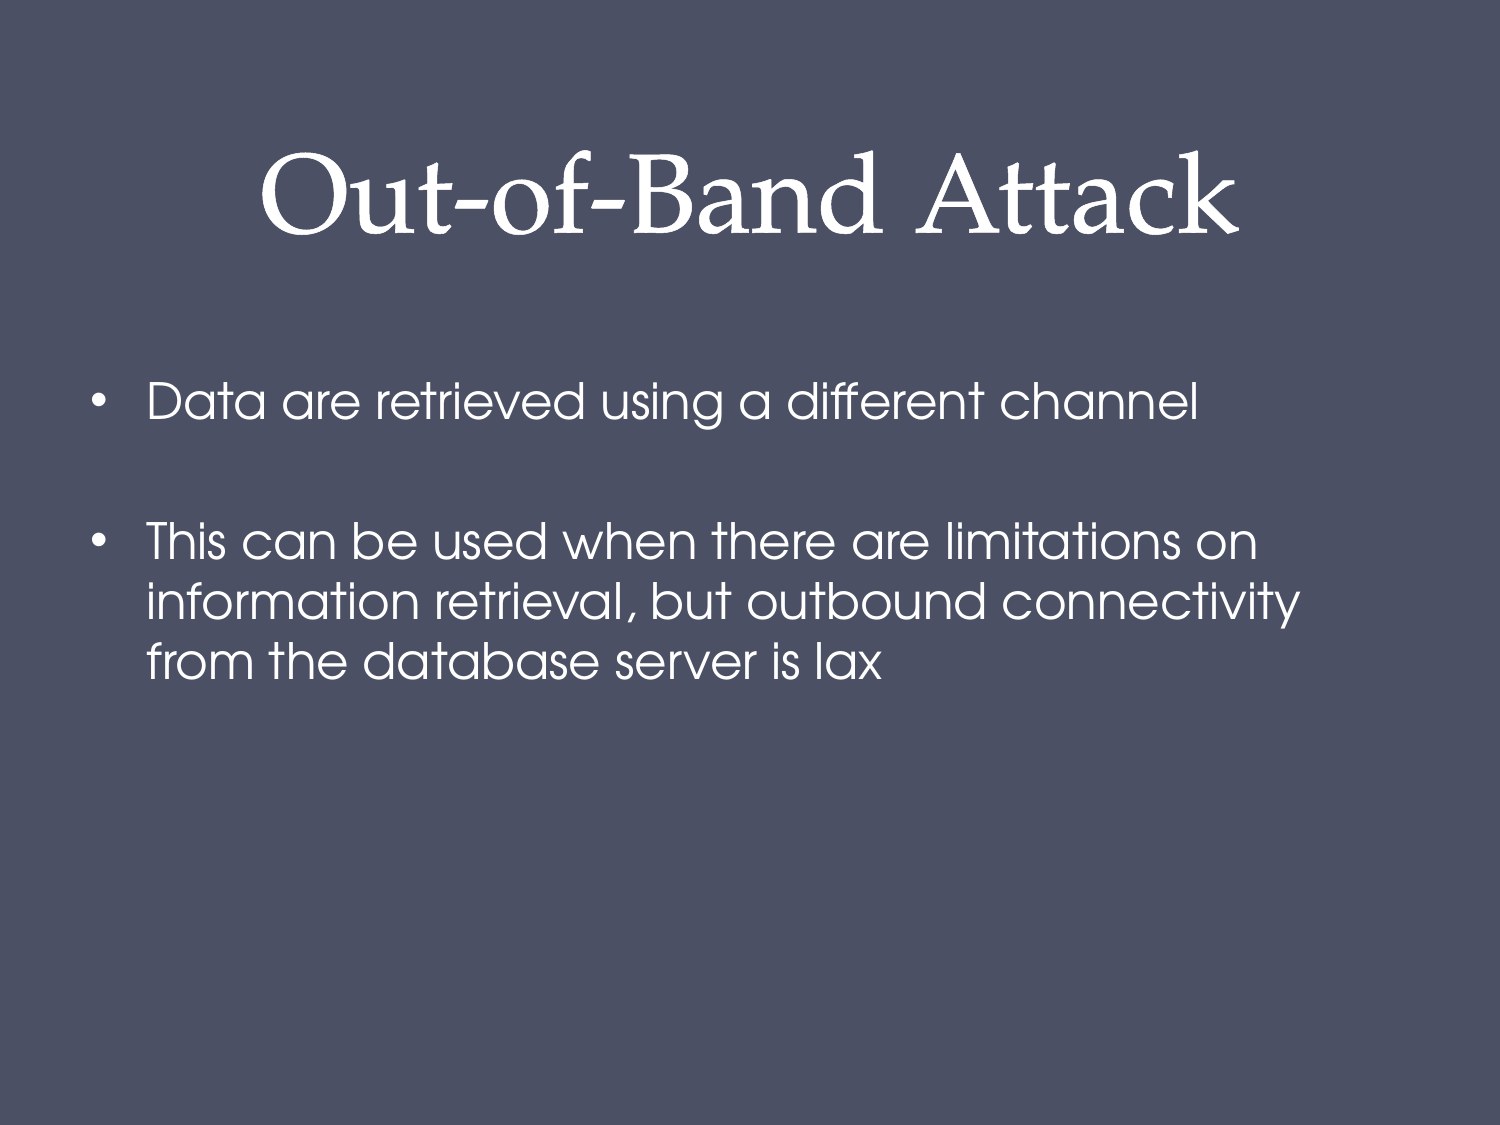

# Out-of-Band Attack
Data are retrieved using a different channel

This can be used when there are limitations on information retrieval, but outbound connectivity from the database server is lax